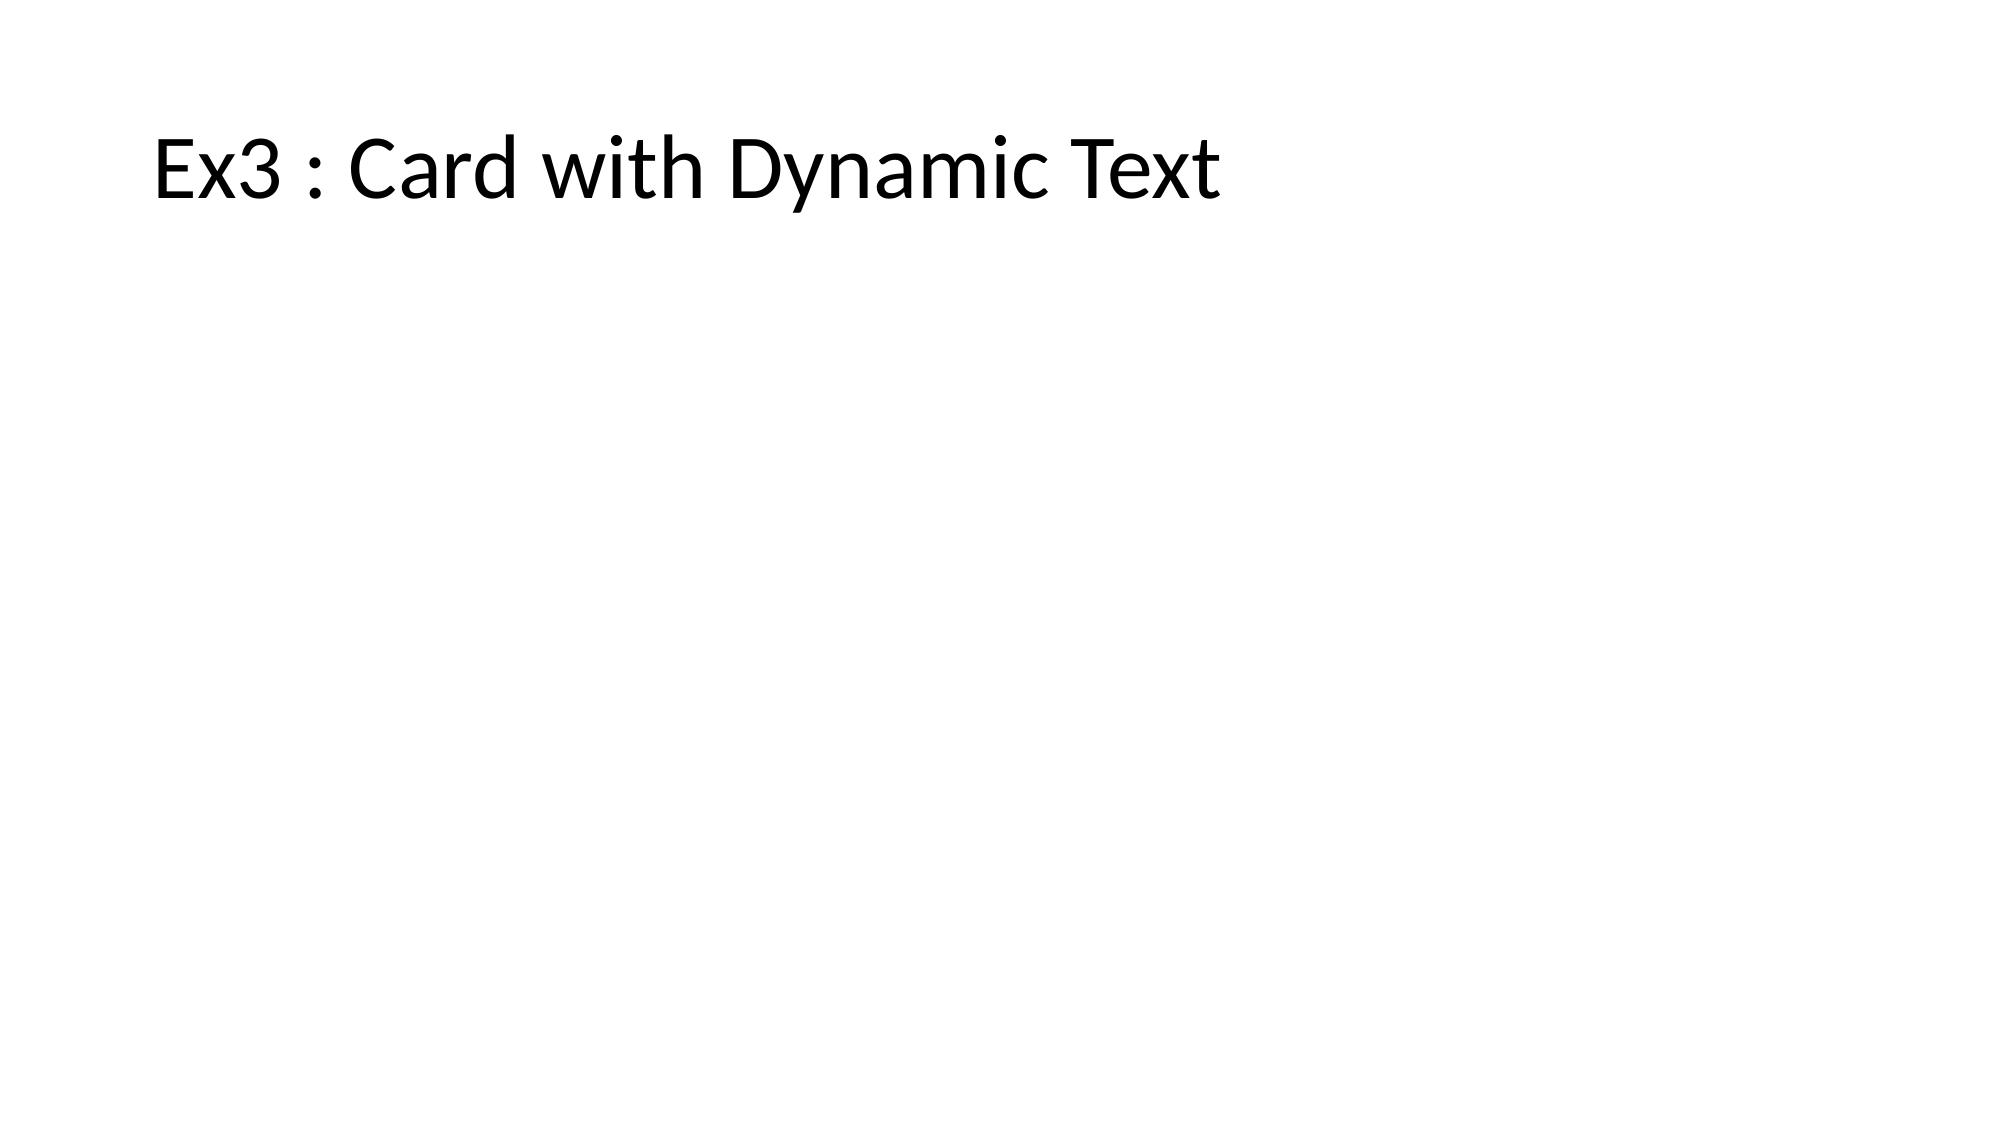

# Ex3 : Card with Dynamic Text